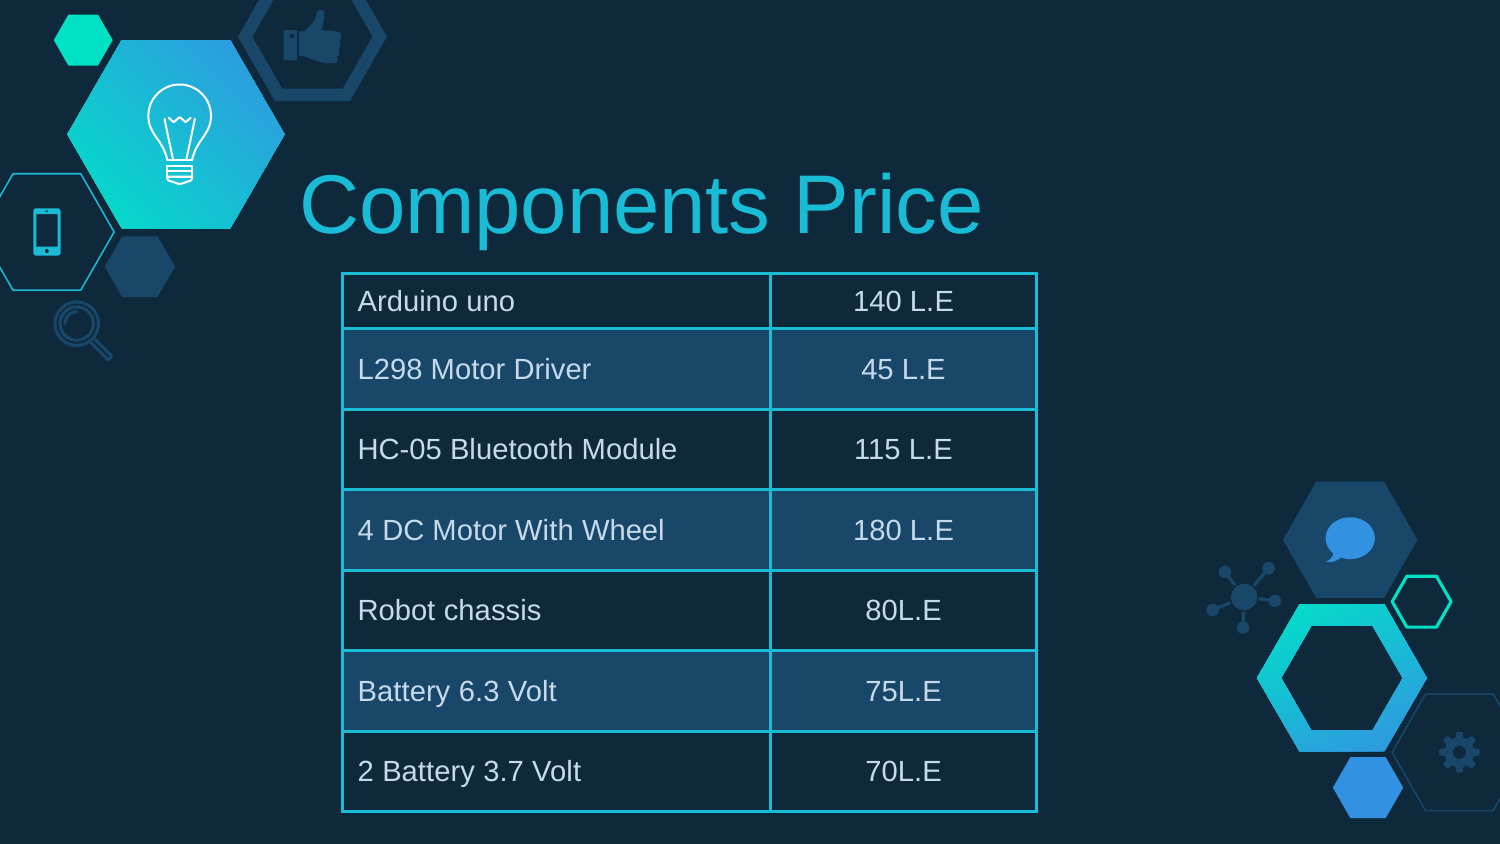

# Components Price
| Arduino uno | 140 L.E |
| --- | --- |
| L298 Motor Driver | 45 L.E |
| HC-05 Bluetooth Module | 115 L.E |
| 4 DC Motor With Wheel | 180 L.E |
| Robot chassis | 80L.E |
| Battery 6.3 Volt | 75L.E |
| 2 Battery 3.7 Volt | 70L.E |